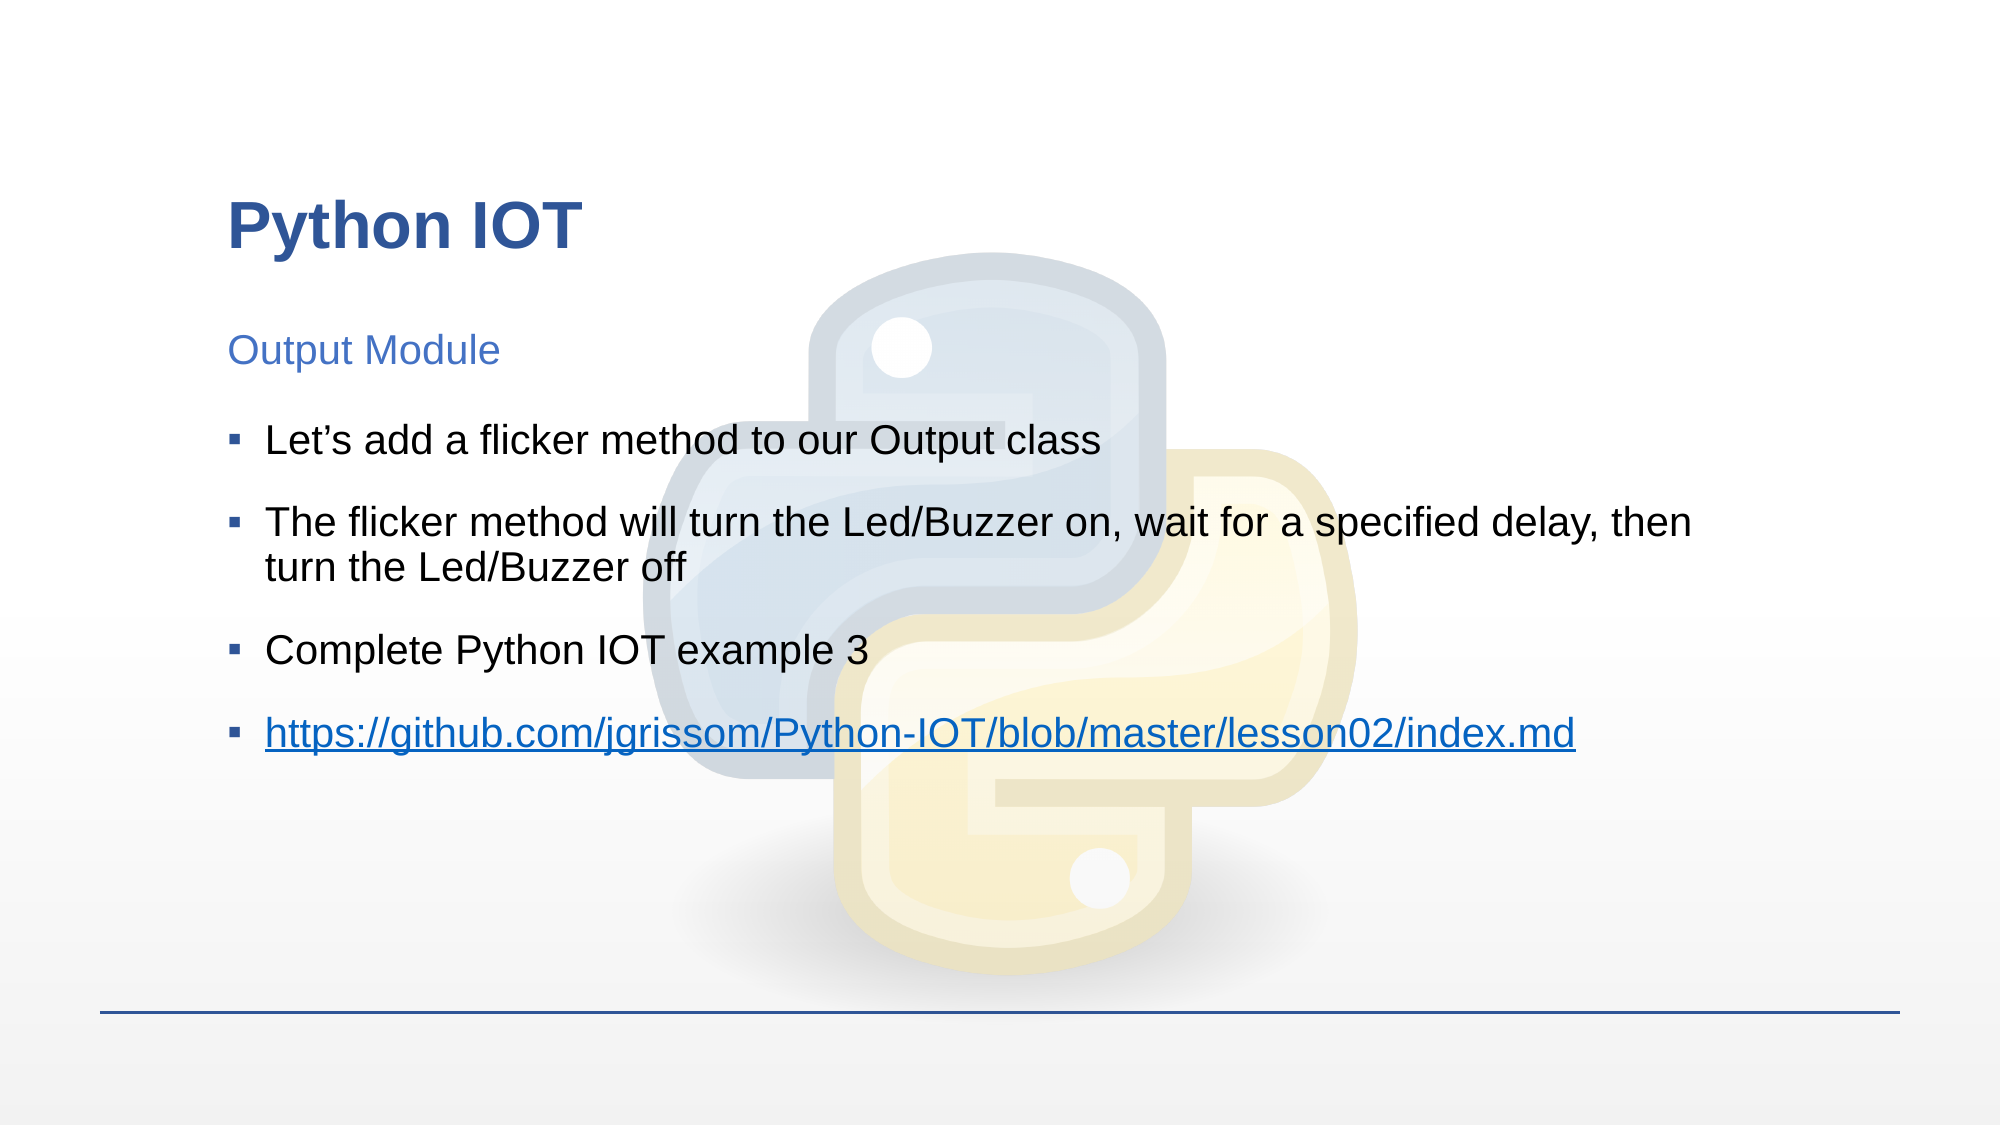

# Python IOT
Output Module
Let’s add a flicker method to our Output class
The flicker method will turn the Led/Buzzer on, wait for a specified delay, then turn the Led/Buzzer off
Complete Python IOT example 3
https://github.com/jgrissom/Python-IOT/blob/master/lesson02/index.md